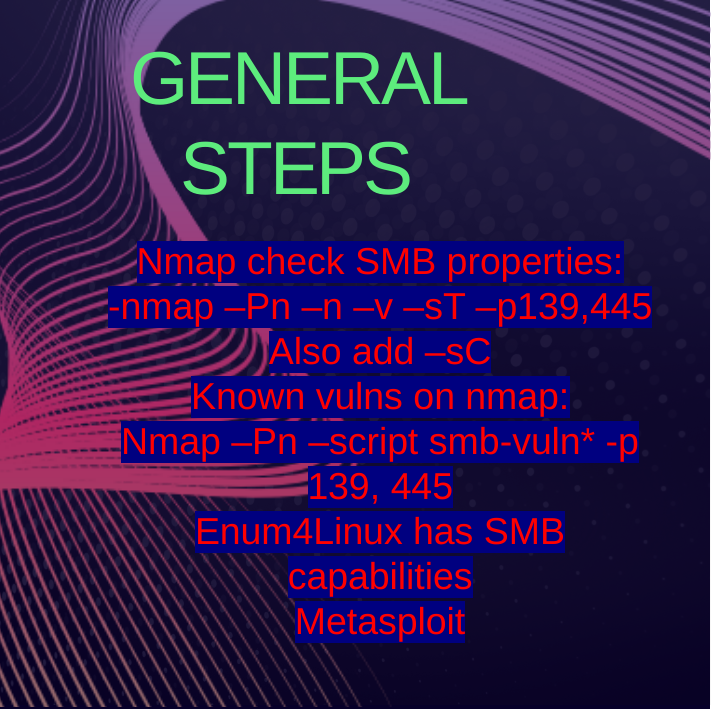

# General Steps
Nmap check SMB properties:
-nmap –Pn –n –v –sT –p139,445
Also add –sC
Known vulns on nmap:
Nmap –Pn –script smb-vuln* -p 139, 445
Enum4Linux has SMB capabilities
Metasploit